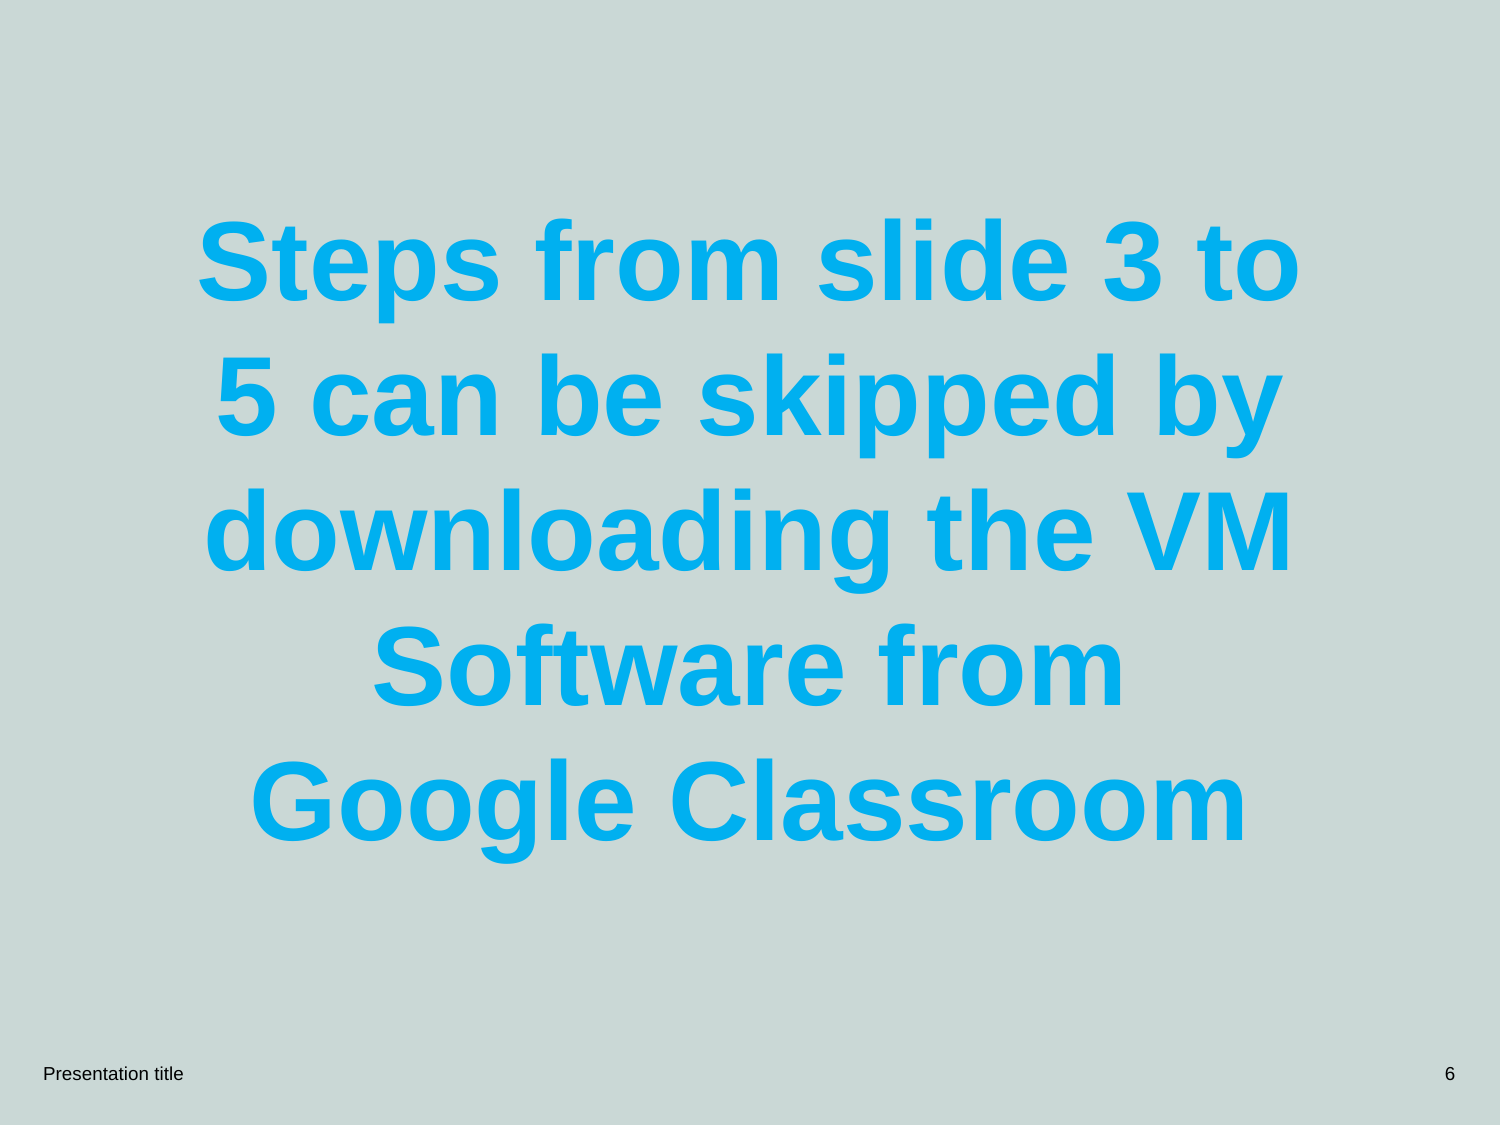

Steps from slide 3 to 5 can be skipped by downloading the VM Software from Google Classroom
Presentation title
6